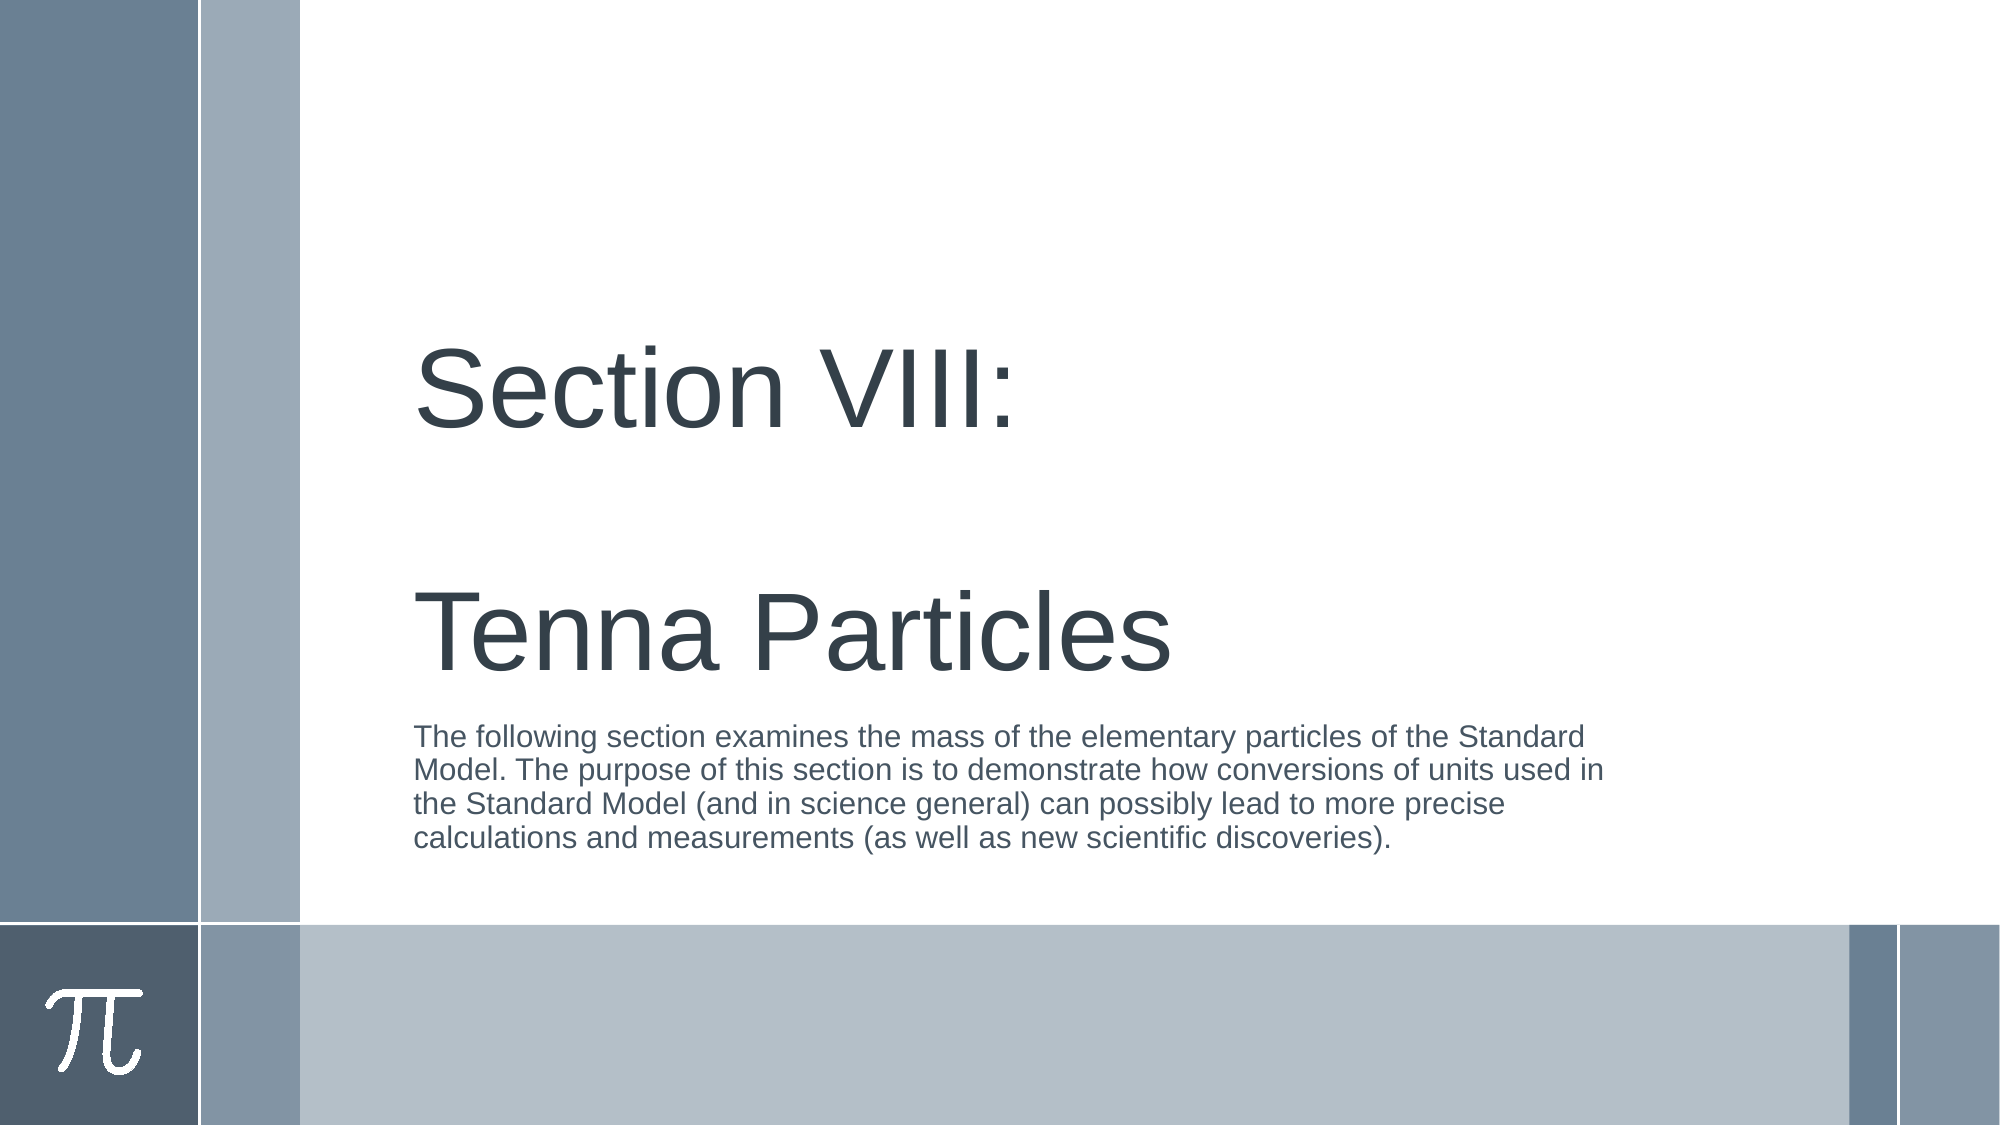

# Section VIII: Tenna Particles
The following section examines the mass of the elementary particles of the Standard Model. The purpose of this section is to demonstrate how conversions of units used in the Standard Model (and in science general) can possibly lead to more precise calculations and measurements (as well as new scientific discoveries).